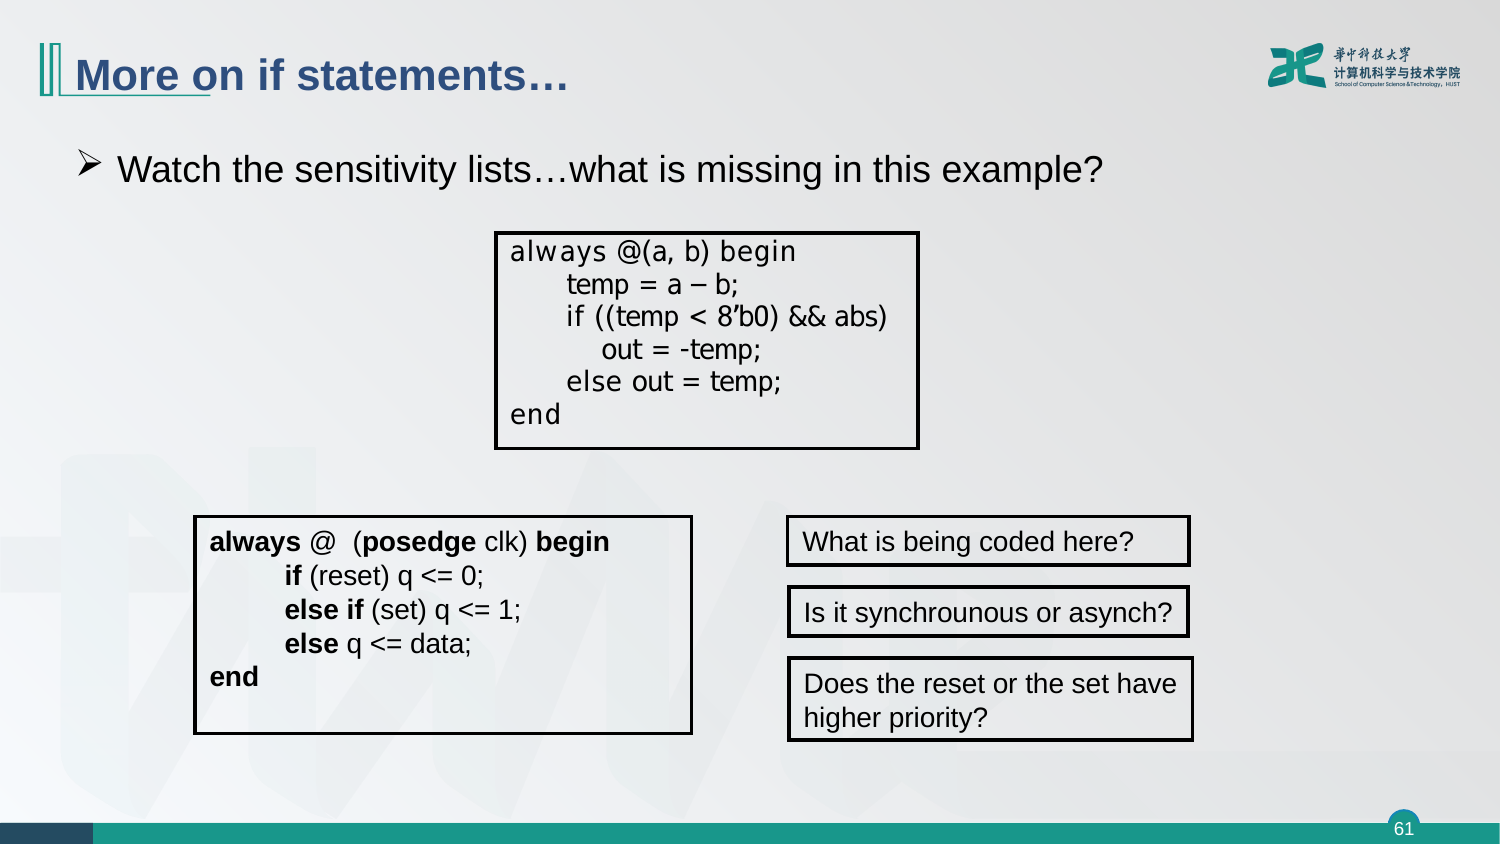

# More on if statements…
Watch the sensitivity lists…what is missing in this example?
always @(a, b) begin
	temp = a – b;
	if ((temp < 8’b0) && abs)
	    out = -temp;
	else out = temp;
end
always @  (posedge clk) begin
if (reset) q <= 0;
else if (set) q <= 1;
else q <= data;
end

What is being coded here?
Is it synchrounous or asynch?
Does the reset or the set have
higher priority?